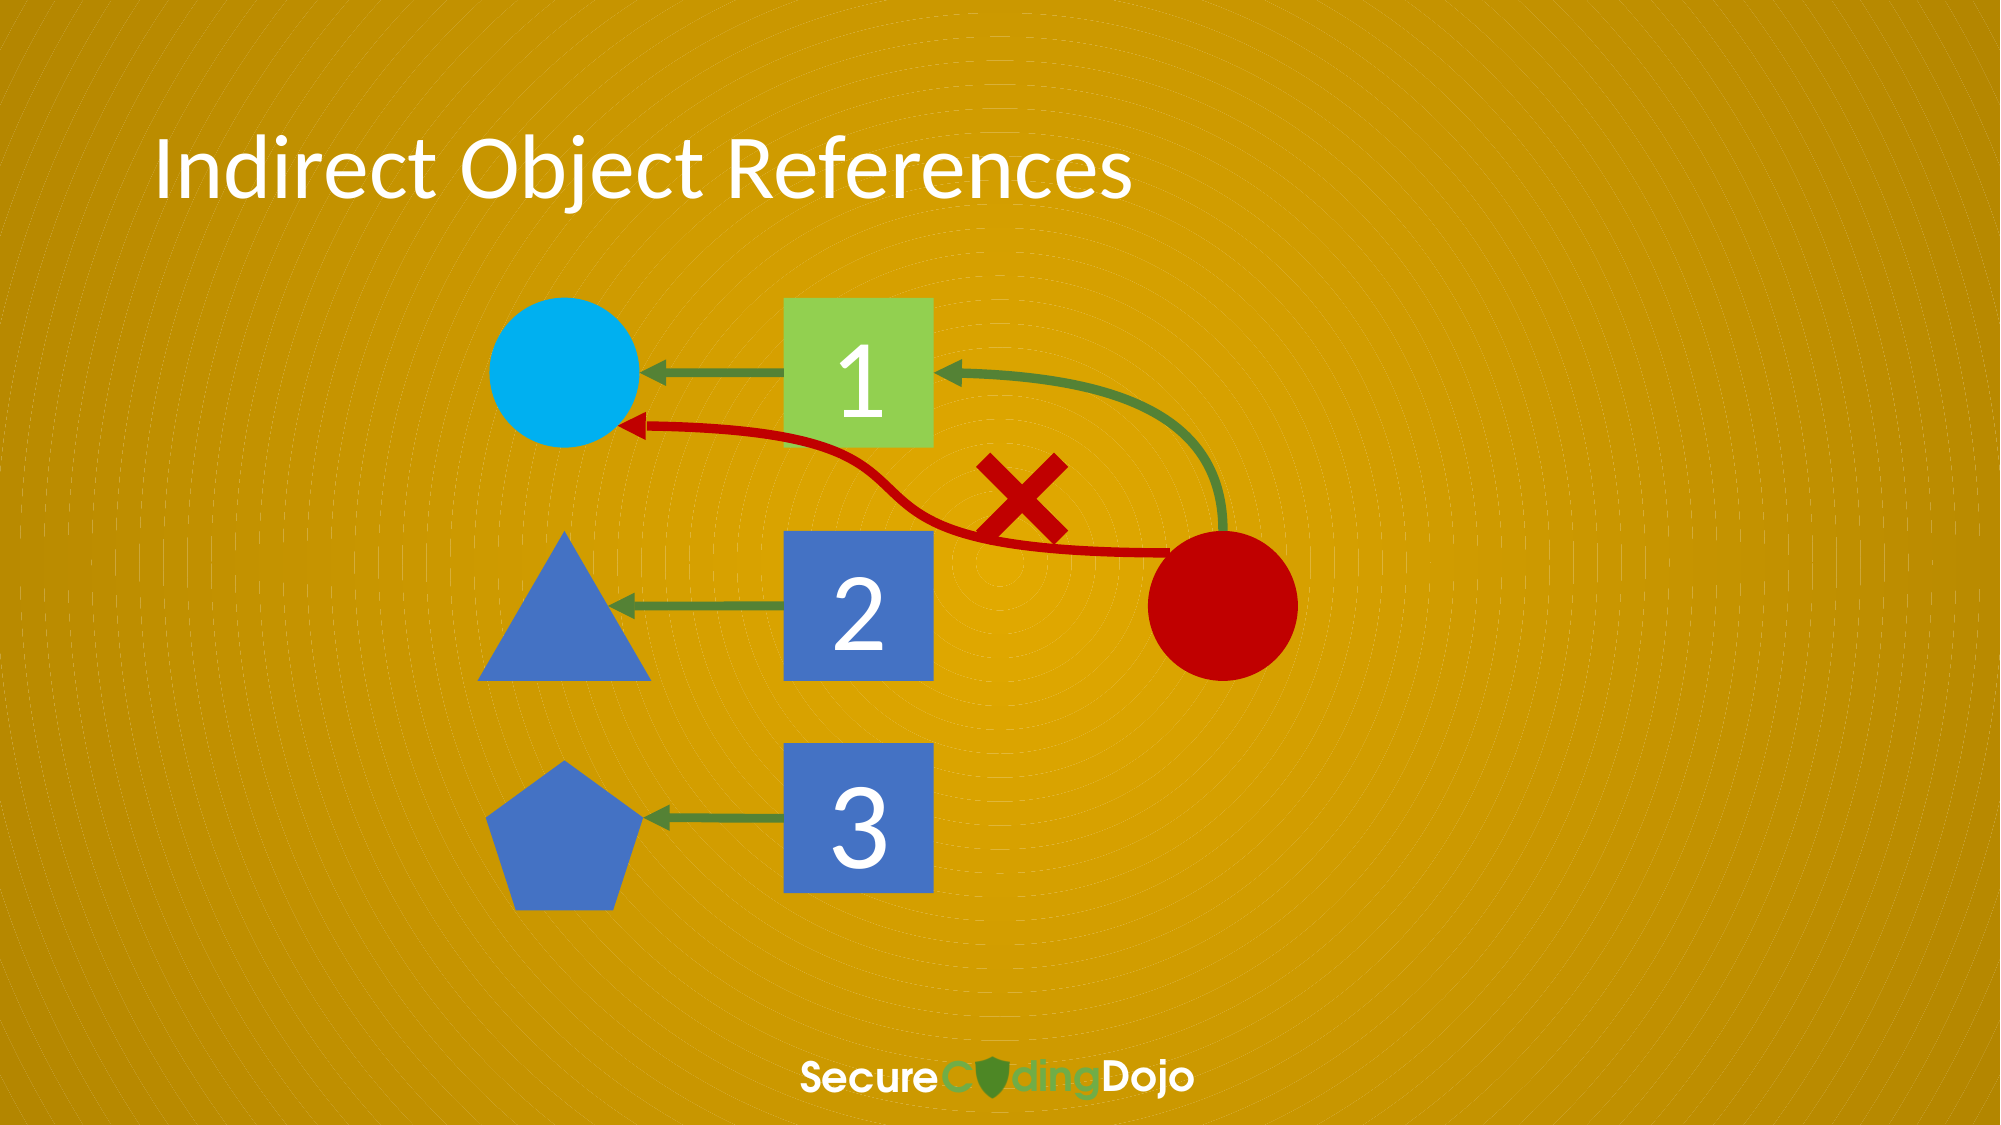

# Indirect Object References

1

2

3